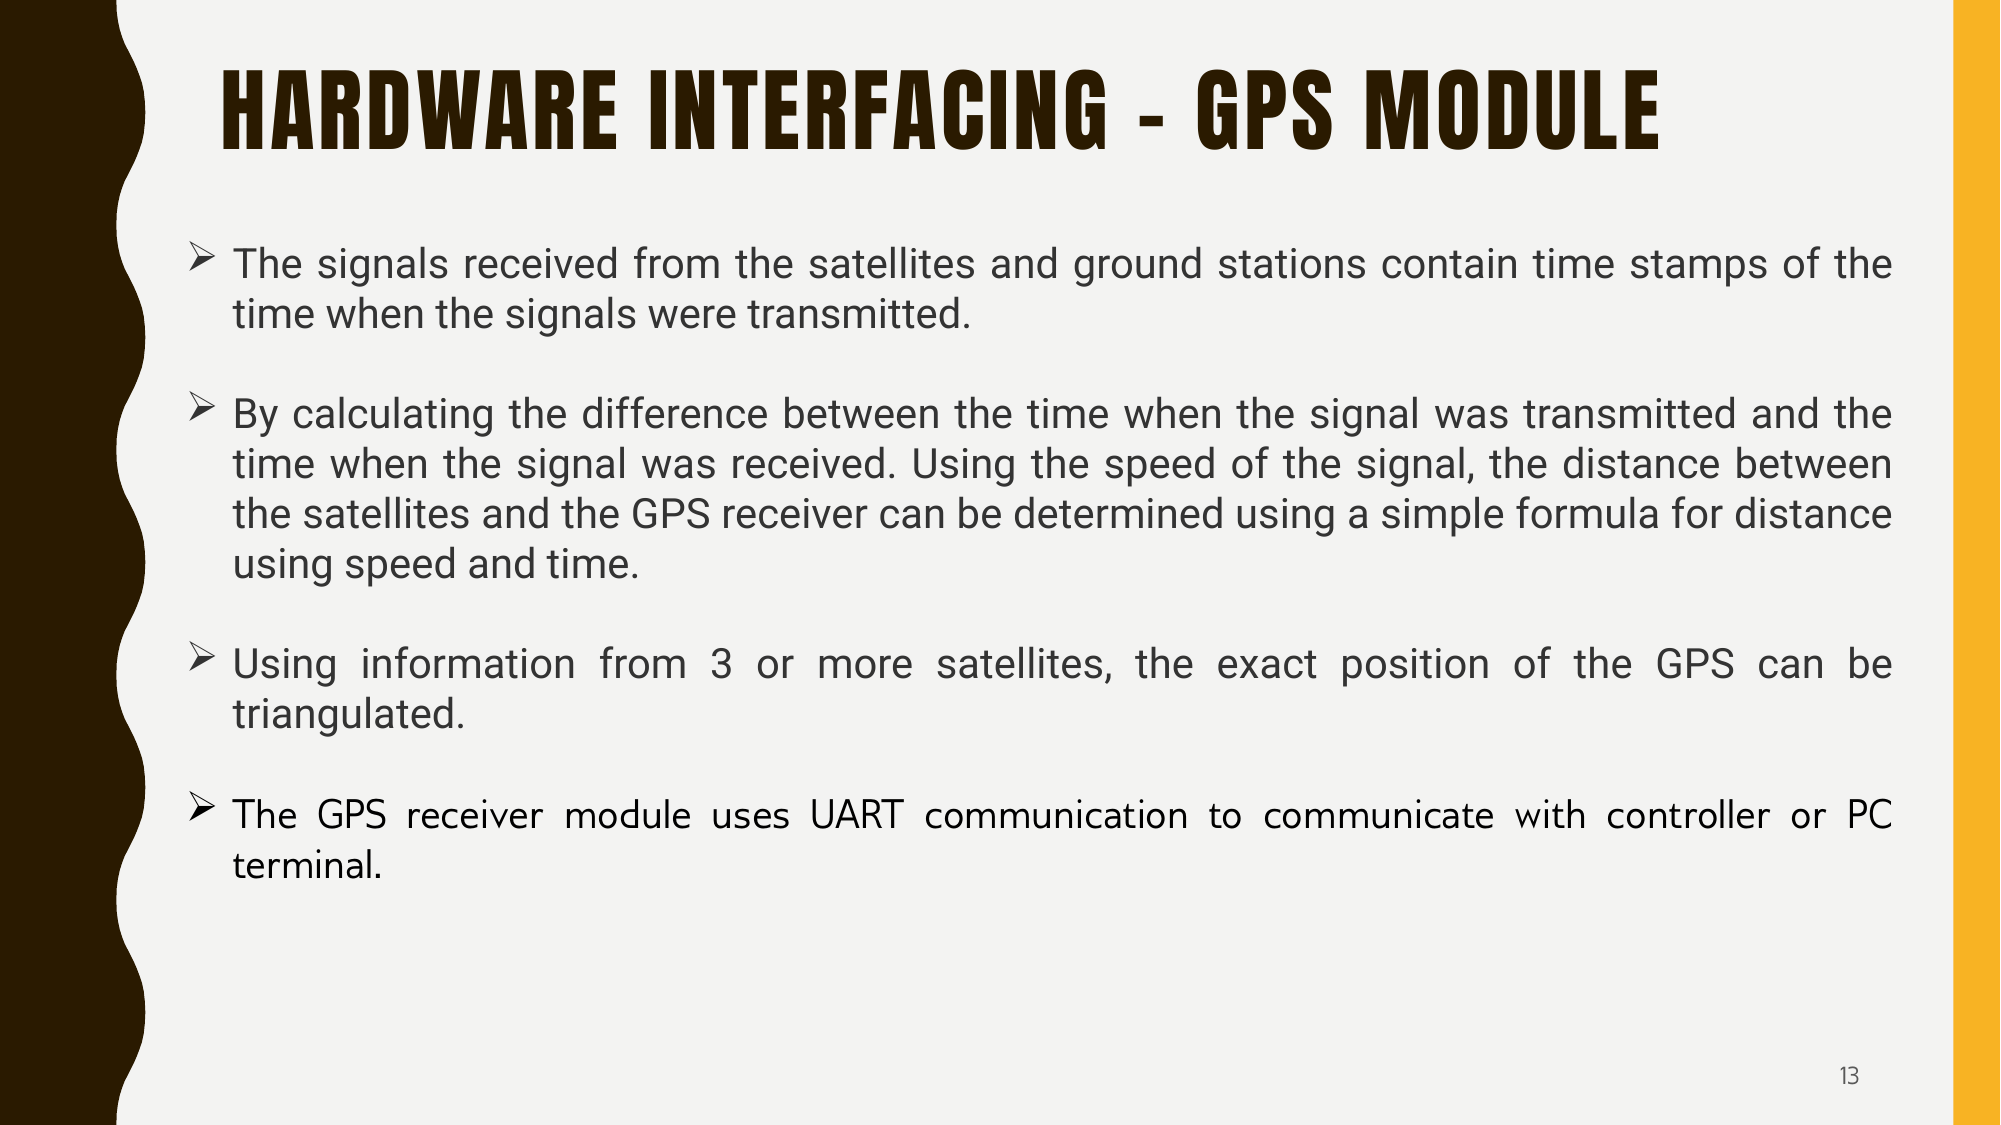

# Hardware Interfacing – GPS Module
The signals received from the satellites and ground stations contain time stamps of the time when the signals were transmitted.

By calculating the difference between the time when the signal was transmitted and the time when the signal was received. Using the speed of the signal, the distance between the satellites and the GPS receiver can be determined using a simple formula for distance using speed and time.

Using information from 3 or more satellites, the exact position of the GPS can be triangulated.

The GPS receiver module uses UART communication to communicate with controller or PC terminal.

13